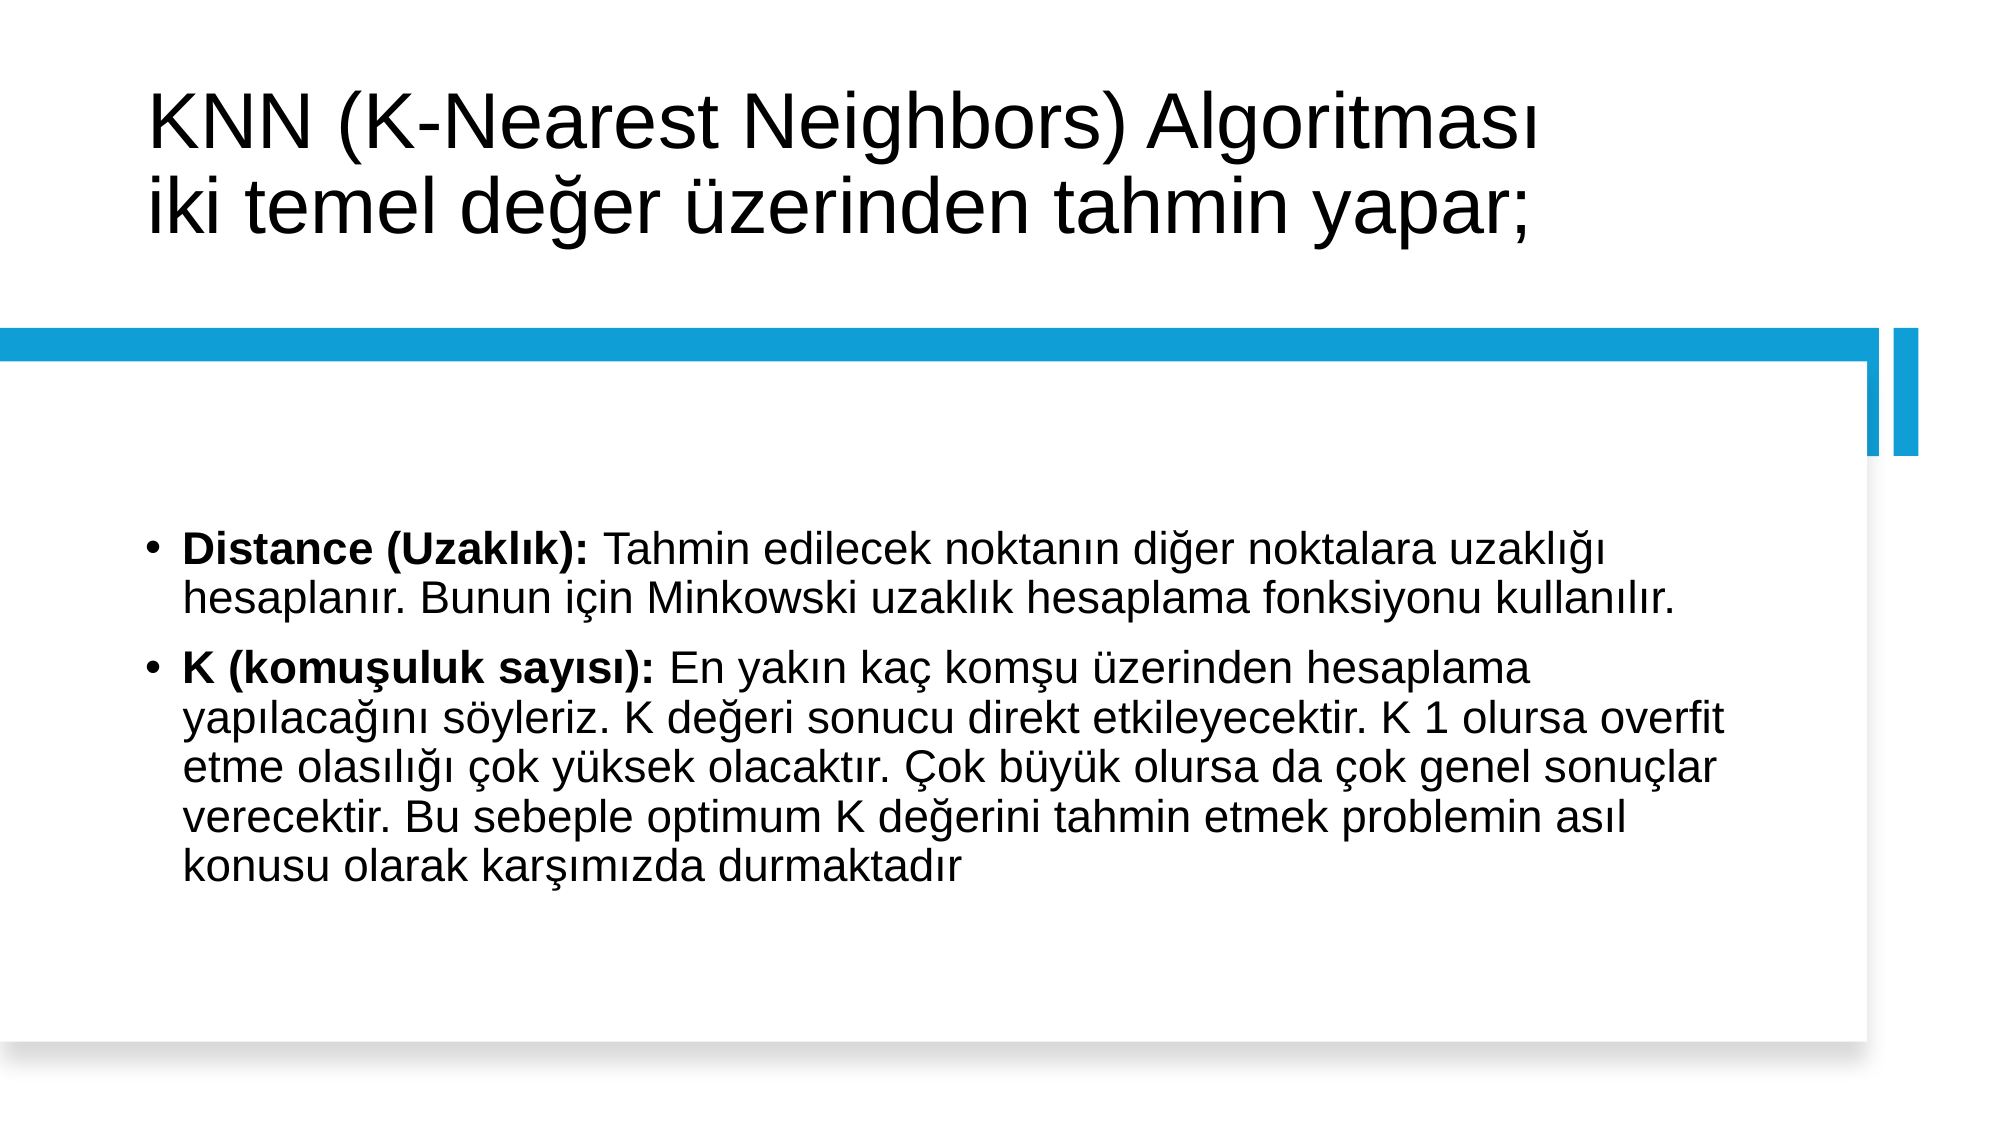

# KNN (K-Nearest Neighbors) Algoritması iki temel değer üzerinden tahmin yapar;

Distance (Uzaklık): Tahmin edilecek noktanın diğer noktalara uzaklığı hesaplanır. Bunun için Minkowski uzaklık hesaplama fonksiyonu kullanılır.
K (komuşuluk sayısı): En yakın kaç komşu üzerinden hesaplama yapılacağını söyleriz. K değeri sonucu direkt etkileyecektir. K 1 olursa overfit etme olasılığı çok yüksek olacaktır. Çok büyük olursa da çok genel sonuçlar verecektir. Bu sebeple optimum K değerini tahmin etmek problemin asıl konusu olarak karşımızda durmaktadır